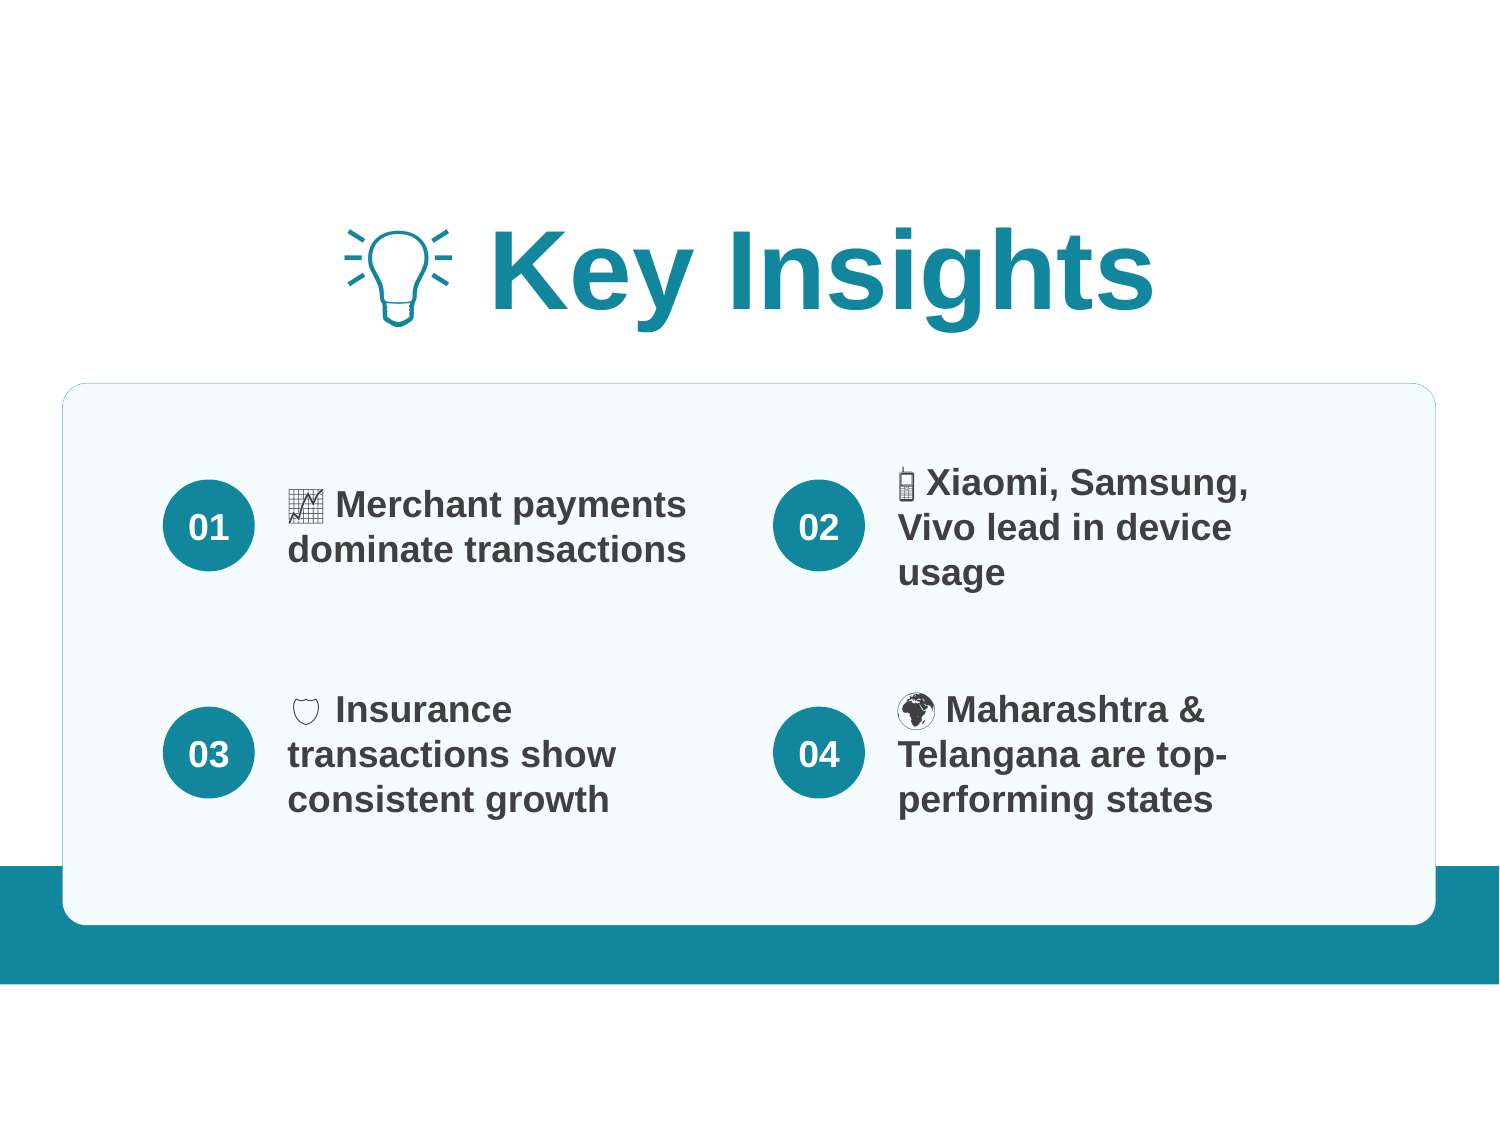

💡 Key Insights
📈 Merchant payments dominate transactions
📱 Xiaomi, Samsung, Vivo lead in device usage
01
02
🛡 Insurance transactions show consistent growth
🌍 Maharashtra & Telangana are top-performing states
03
04